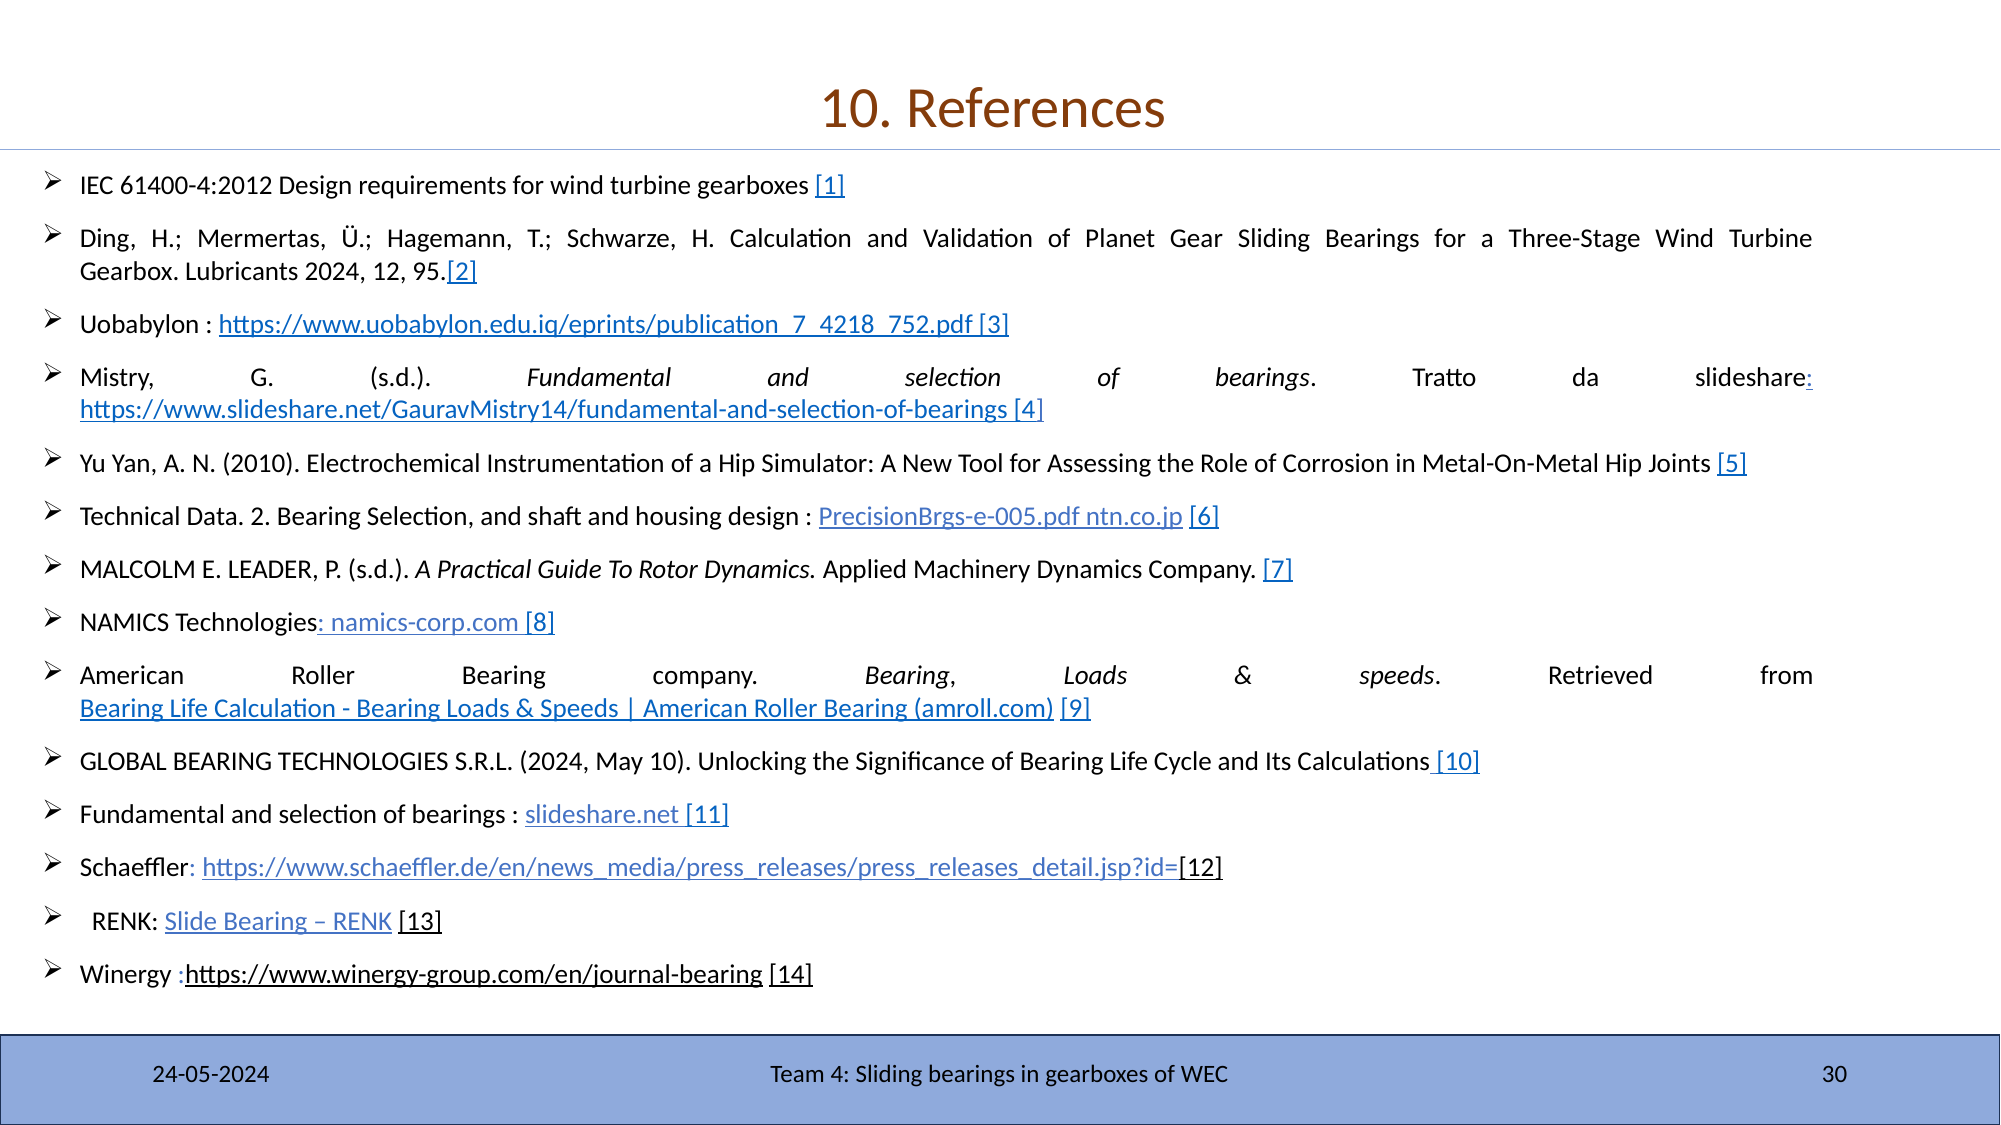

# 10. References
IEC 61400-4:2012 Design requirements for wind turbine gearboxes [1]
Ding, H.; Mermertas, Ü.; Hagemann, T.; Schwarze, H. Calculation and Validation of Planet Gear Sliding Bearings for a Three-Stage Wind Turbine Gearbox. Lubricants 2024, 12, 95.[2]
Uobabylon : https://www.uobabylon.edu.iq/eprints/publication_7_4218_752.pdf [3]
Mistry, G. (s.d.). Fundamental and selection of bearings. Tratto da slideshare: https://www.slideshare.net/GauravMistry14/fundamental-and-selection-of-bearings [4]
Yu Yan, A. N. (2010). Electrochemical Instrumentation of a Hip Simulator: A New Tool for Assessing the Role of Corrosion in Metal-On-Metal Hip Joints [5]
Technical Data. 2. Bearing Selection, and shaft and housing design : PrecisionBrgs-e-005.pdf ntn.co.jp [6]
MALCOLM E. LEADER, P. (s.d.). A Practical Guide To Rotor Dynamics. Applied Machinery Dynamics Company. [7]
NAMICS Technologies: namics-corp.com [8]
American Roller Bearing company. Bearing, Loads & speeds. Retrieved from Bearing Life Calculation - Bearing Loads & Speeds | American Roller Bearing (amroll.com) [9]
GLOBAL BEARING TECHNOLOGIES S.R.L. (2024, May 10). Unlocking the Significance of Bearing Life Cycle and Its Calculations [10]
Fundamental and selection of bearings : slideshare.net [11]
Schaeffler: https://www.schaeffler.de/en/news_media/press_releases/press_releases_detail.jsp?id=[12]
  RENK: Slide Bearing – RENK [13]
Winergy :https://www.winergy-group.com/en/journal-bearing [14]

24-05-2024
Team 4: Sliding bearings in gearboxes of WEC
30